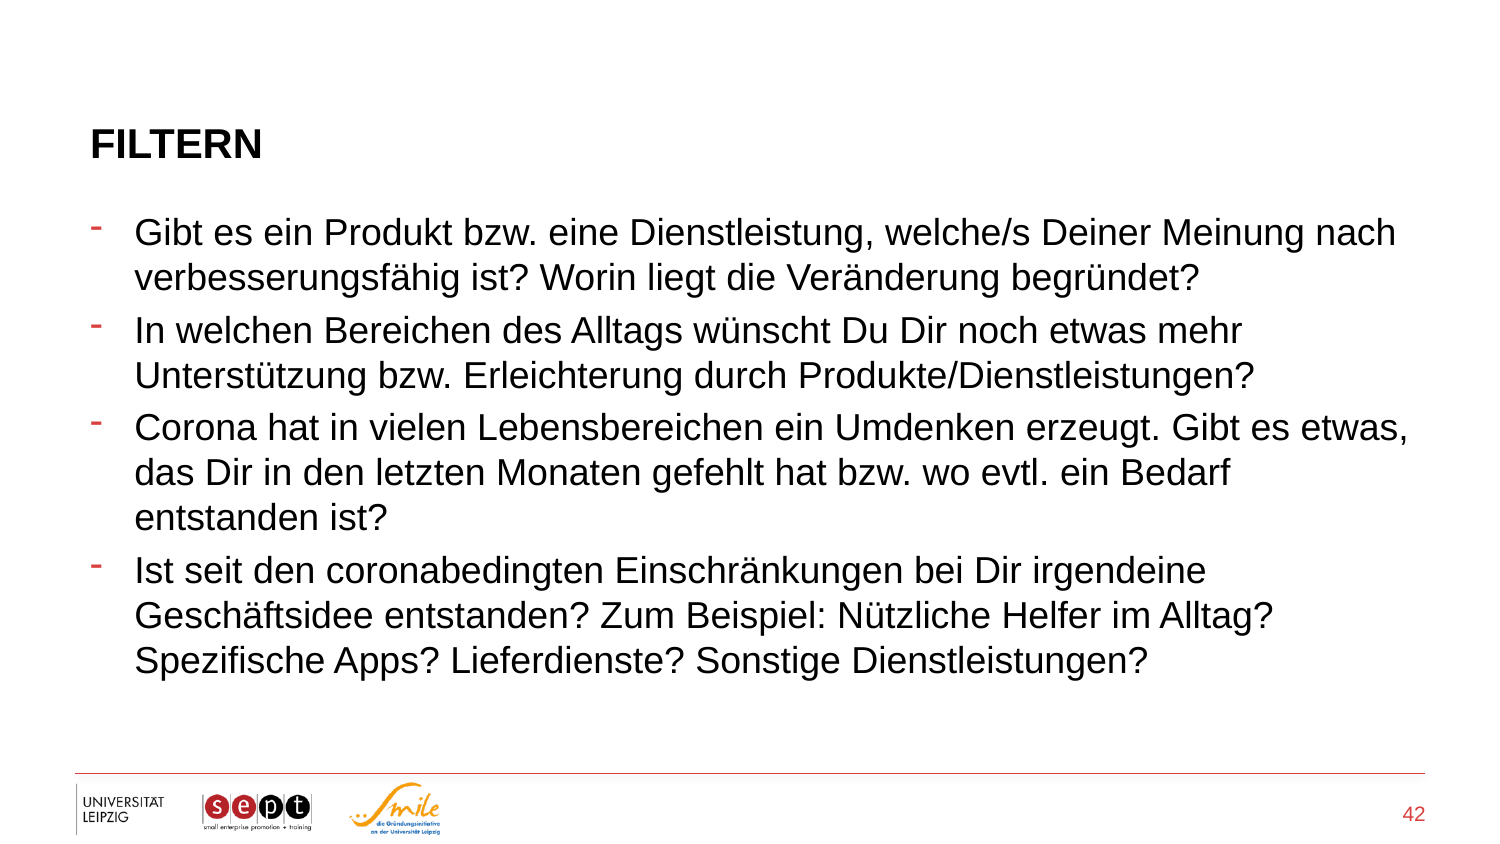

# Filtern
Gibt es ein Produkt bzw. eine Dienstleistung, welche/s Deiner Meinung nach verbesserungsfähig ist? Worin liegt die Veränderung begründet?
In welchen Bereichen des Alltags wünscht Du Dir noch etwas mehr Unterstützung bzw. Erleichterung durch Produkte/Dienstleistungen?
Corona hat in vielen Lebensbereichen ein Umdenken erzeugt. Gibt es etwas, das Dir in den letzten Monaten gefehlt hat bzw. wo evtl. ein Bedarf entstanden ist?
Ist seit den coronabedingten Einschränkungen bei Dir irgendeine Geschäftsidee entstanden? Zum Beispiel: Nützliche Helfer im Alltag? Spezifische Apps? Lieferdienste? Sonstige Dienstleistungen?

42